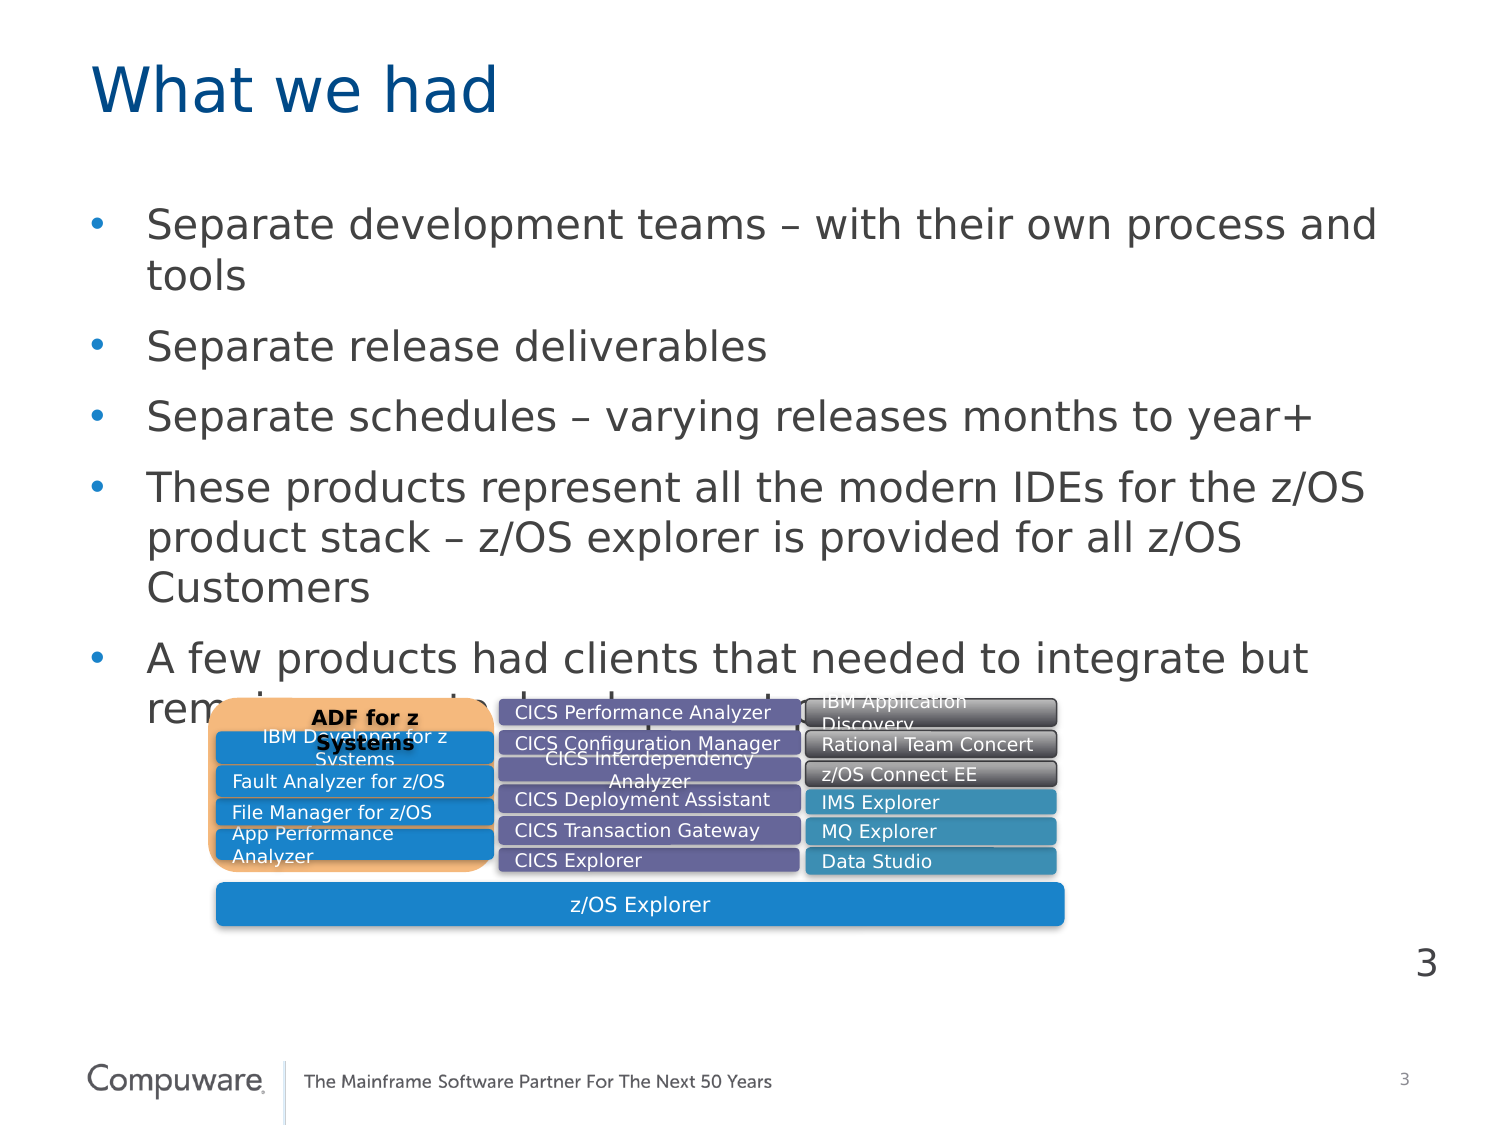

# What we had
Separate development teams – with their own process and tools
Separate release deliverables
Separate schedules – varying releases months to year+
These products represent all the modern IDEs for the z/OS product stack – z/OS explorer is provided for all z/OS Customers
A few products had clients that needed to integrate but remain separate development processes

ADF for z Systems

IBM Application Discovery
CICS Performance Analyzer
CICS Configuration Manager
Rational Team Concert
IBM Developer for z Systems
CICS Interdependency Analyzer
z/OS Connect EE
Fault Analyzer for z/OS
CICS Deployment Assistant
IMS Explorer
File Manager for z/OS
CICS Transaction Gateway
MQ Explorer
App Performance Analyzer
Data Studio
CICS Explorer
z/OS Explorer
3